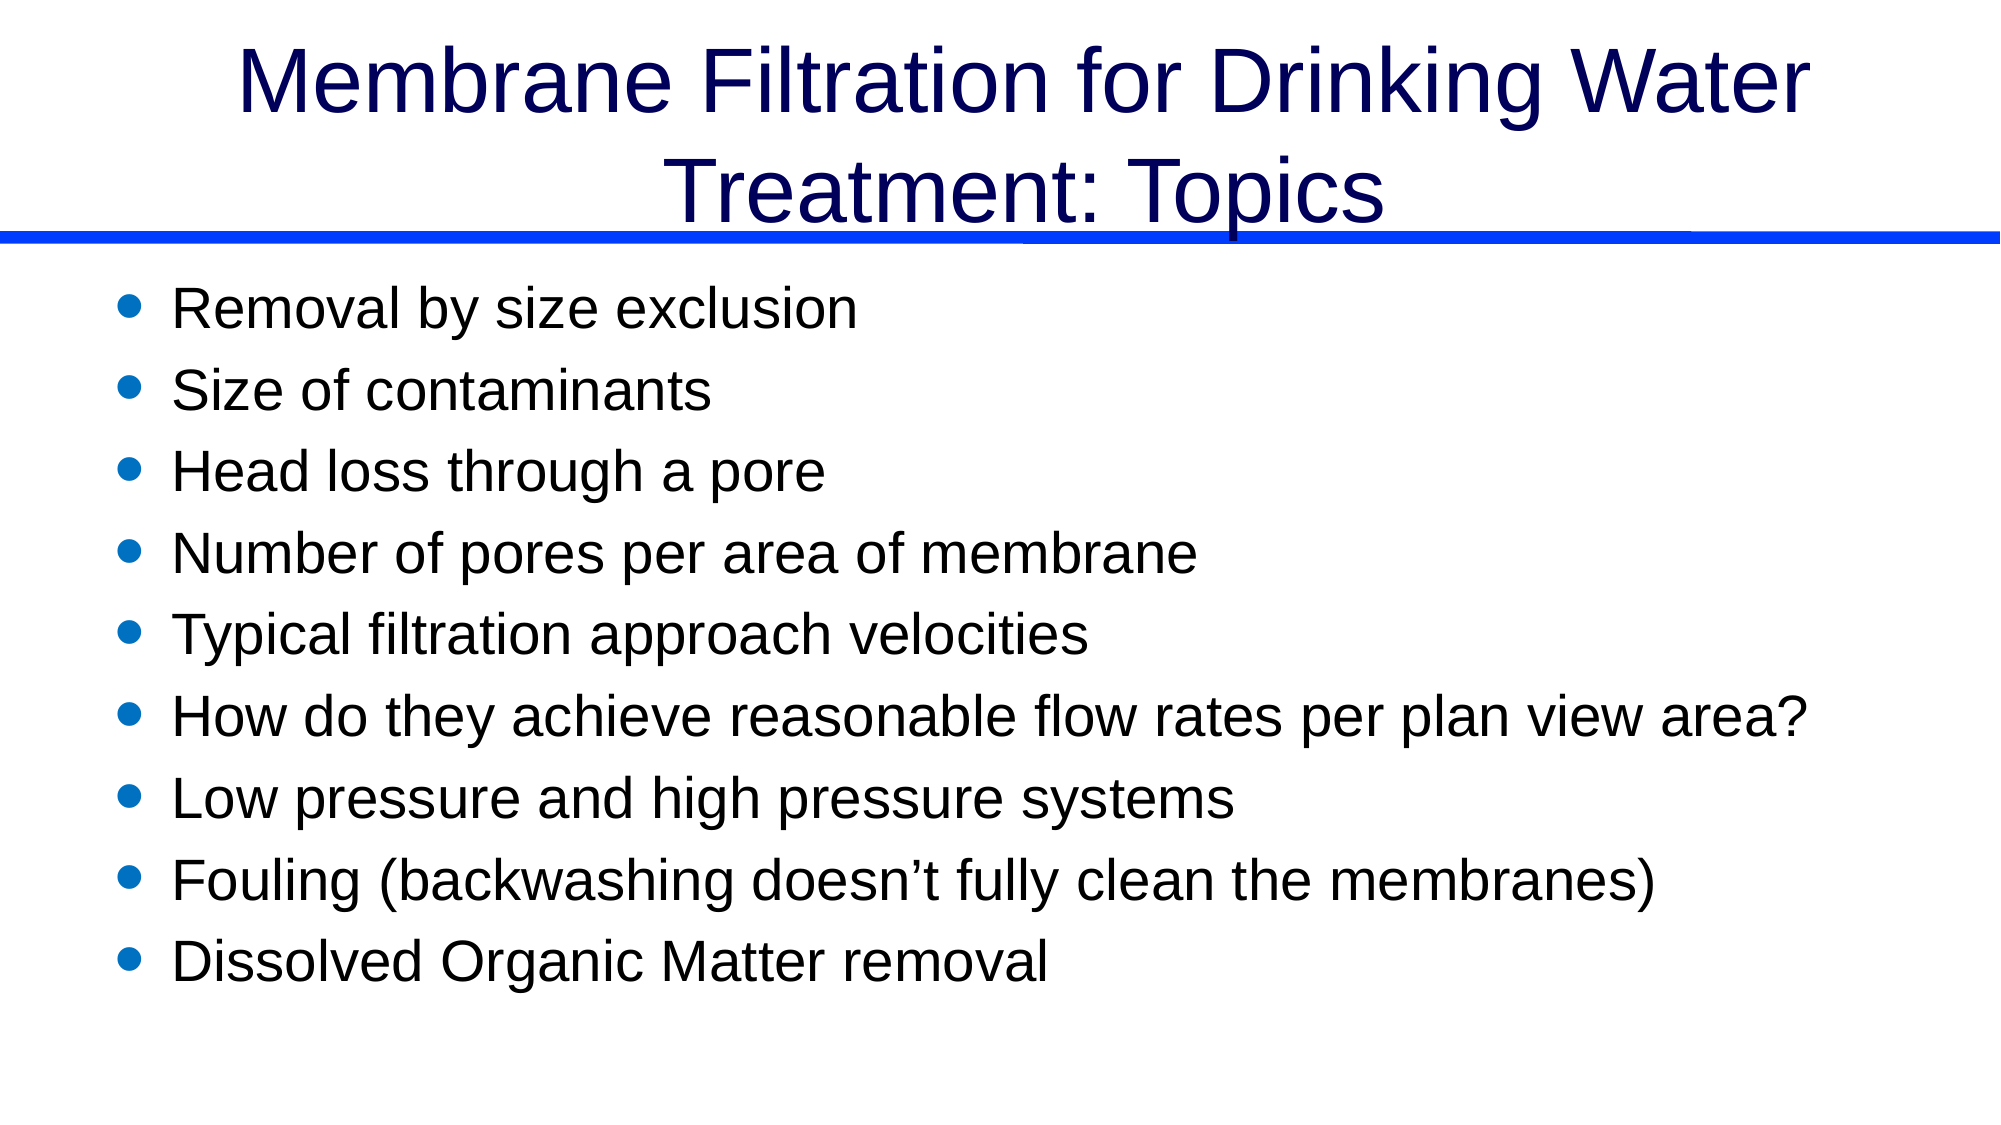

# Membrane Filtration for Drinking Water Treatment: Topics
Removal by size exclusion
Size of contaminants
Head loss through a pore
Number of pores per area of membrane
Typical filtration approach velocities
How do they achieve reasonable flow rates per plan view area?
Low pressure and high pressure systems
Fouling (backwashing doesn’t fully clean the membranes)
Dissolved Organic Matter removal